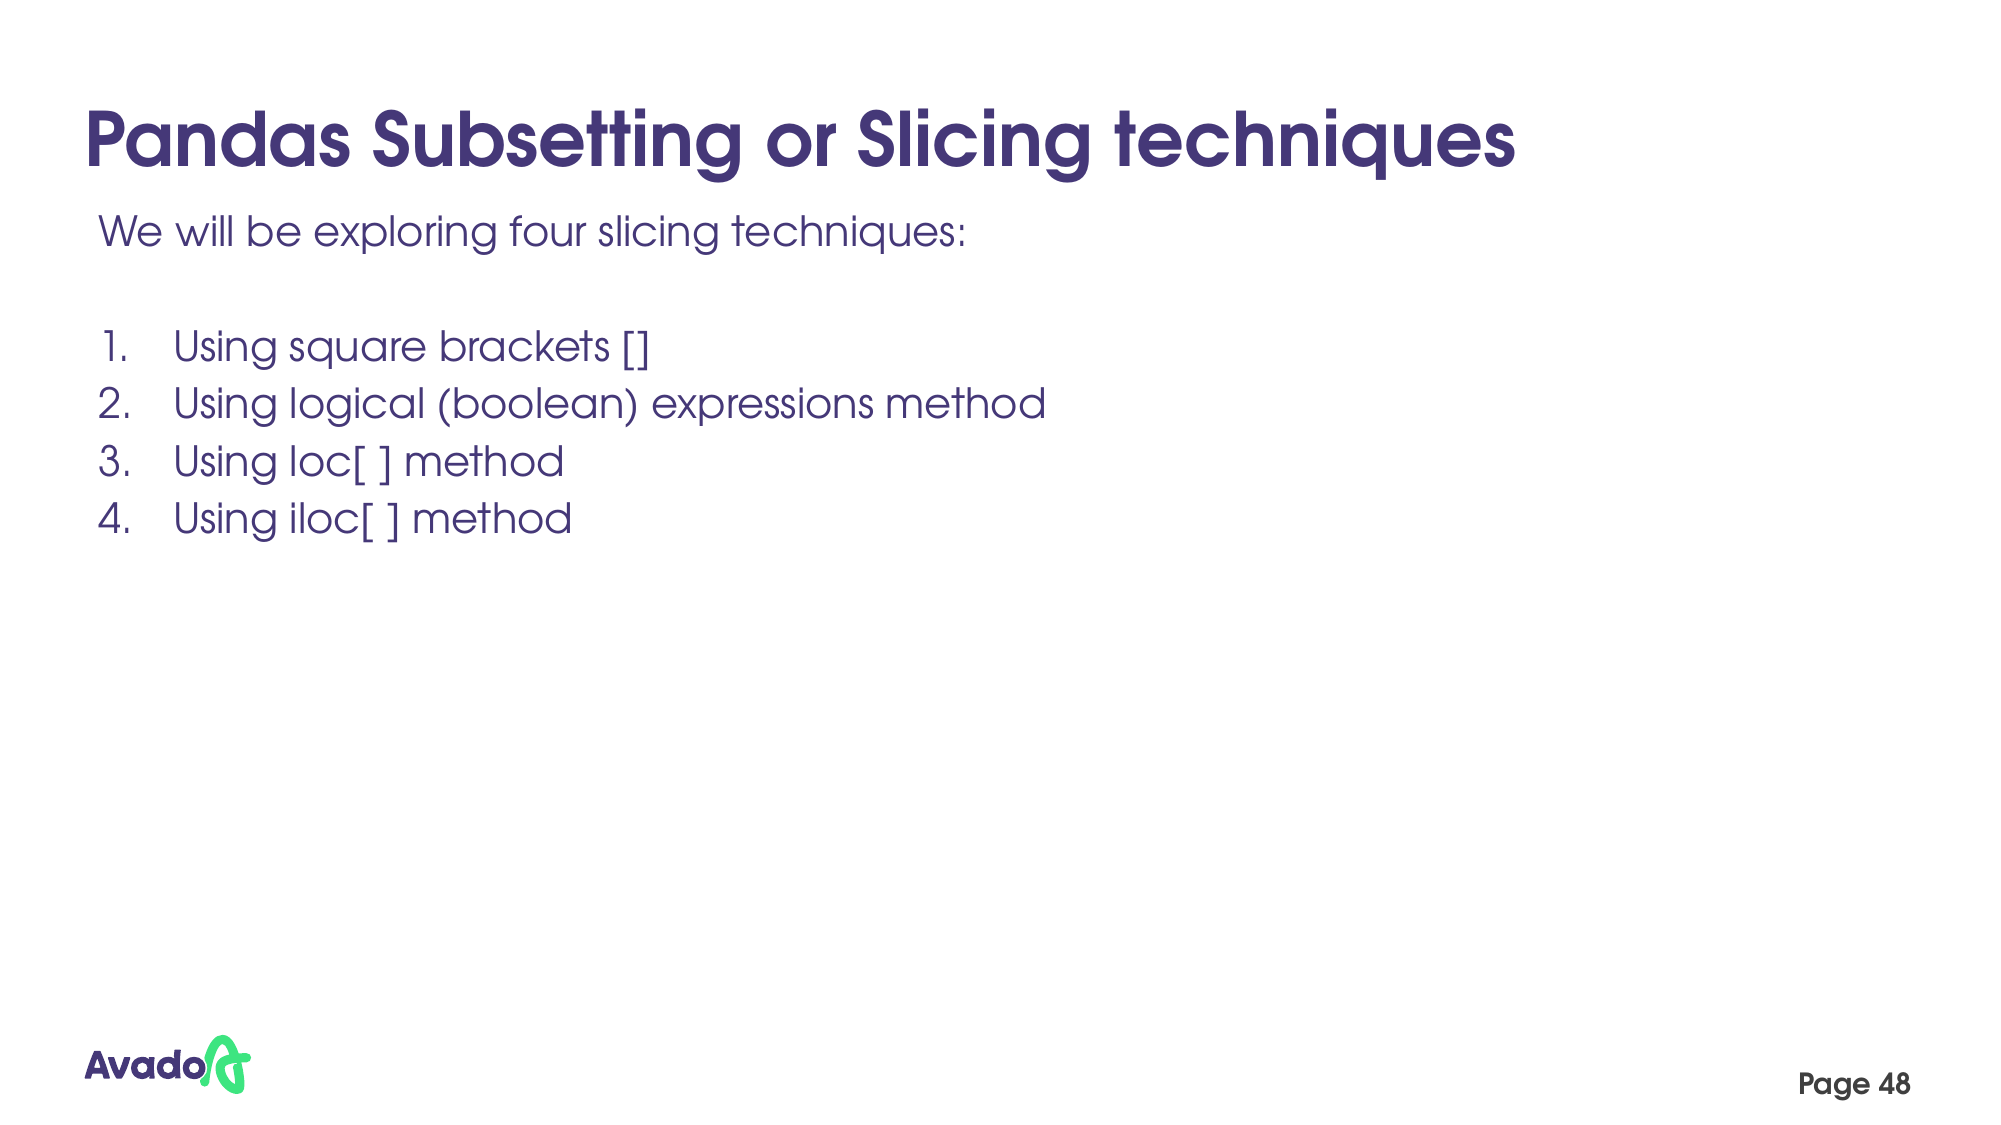

# Pandas Subsetting or Slicing techniques
We will be exploring four slicing techniques:

Using square brackets []
Using logical (boolean) expressions method
Using loc[ ] method
Using iloc[ ] method
Page 48